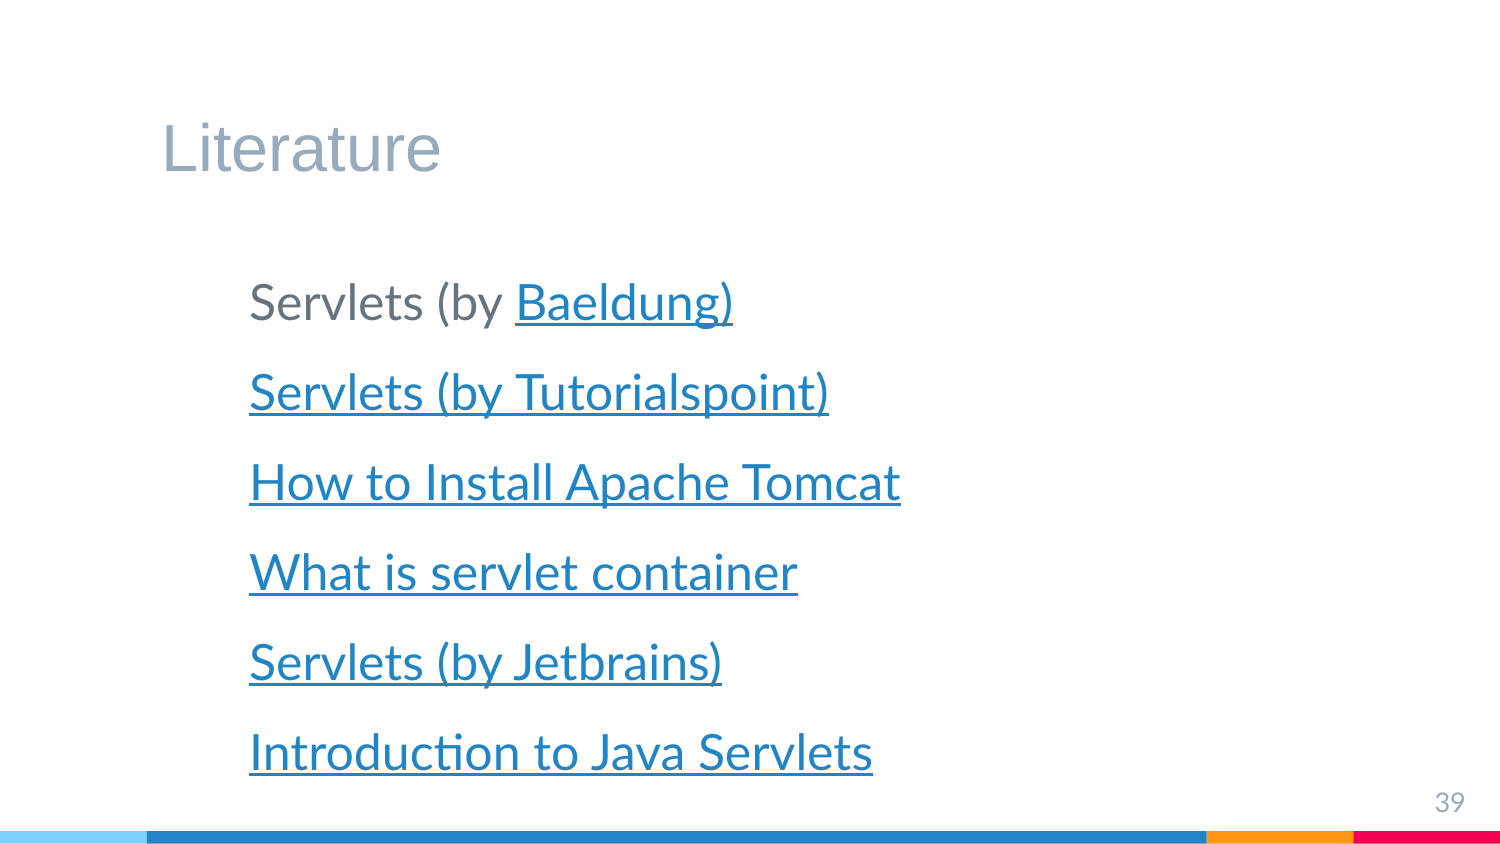

# Literature
Servlets (by Baeldung)
Servlets (by Tutorialspoint)
How to Install Apache Tomcat
What is servlet container
Servlets (by Jetbrains)
Introduction to Java Servlets
39